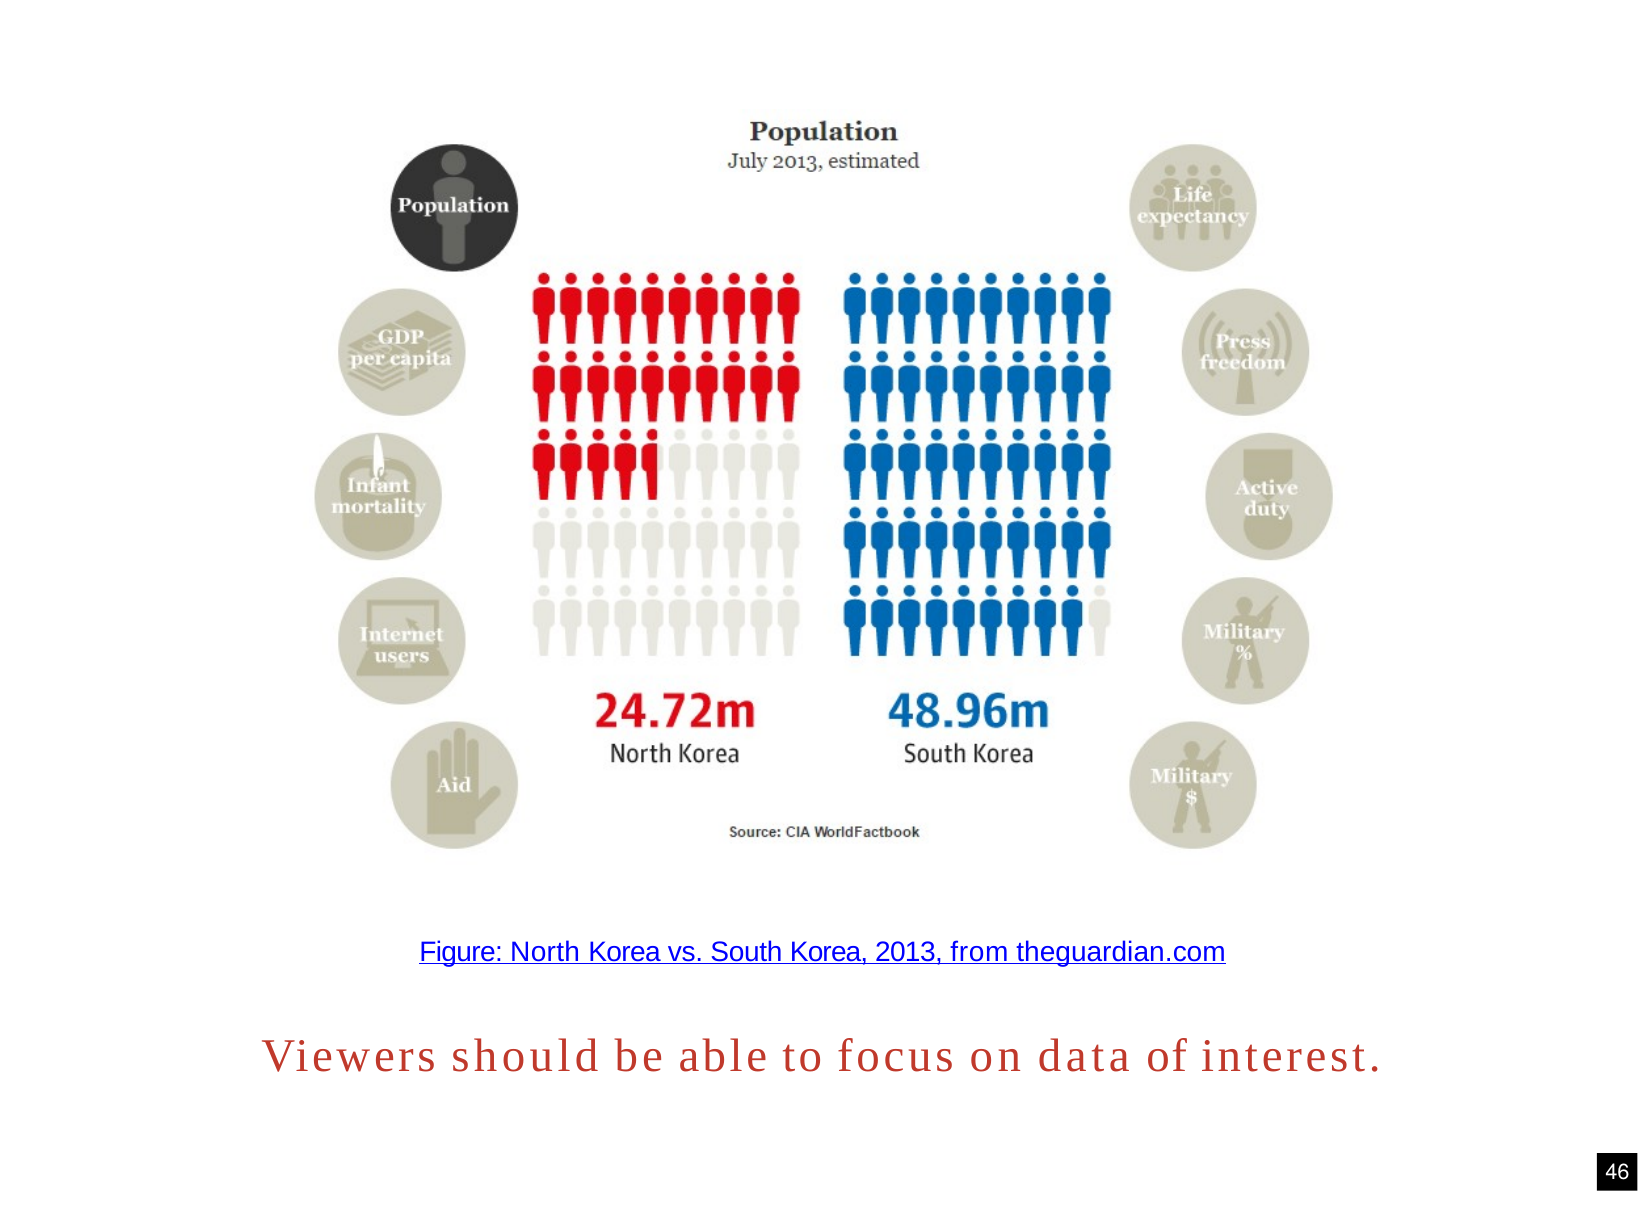

Figure: North Korea vs. South Korea, 2013, from theguardian.com
Viewers should be able to focus on data of interest.
46